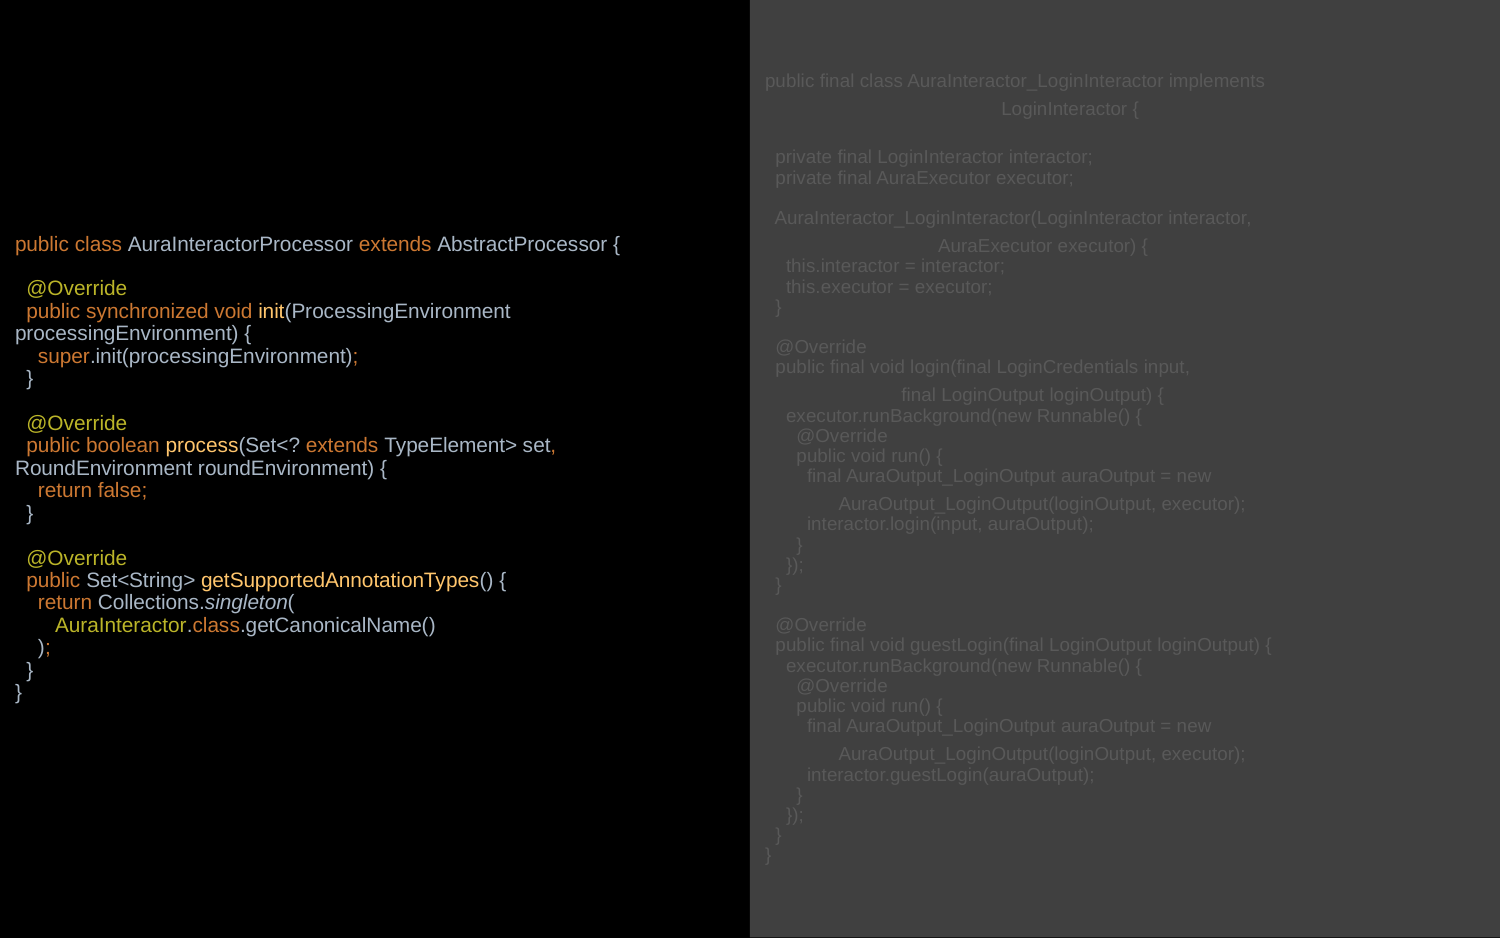

# public class AuraInteractorProcessor extends AbstractProcessor { @Override public synchronized void init(ProcessingEnvironment processingEnvironment) { super.init(processingEnvironment); } @Override public boolean process(Set<? extends TypeElement> set, RoundEnvironment roundEnvironment) { return false; } @Override public Set<String> getSupportedAnnotationTypes() { return Collections.singleton( AuraInteractor.class.getCanonicalName() ); } }
public final class AuraInteractor_LoginInteractor implements
                                             LoginInteractor {
  private final LoginInteractor interactor;
  private final AuraExecutor executor;
  AuraInteractor_LoginInteractor(LoginInteractor interactor,
                                 AuraExecutor executor) {
    this.interactor = interactor;
    this.executor = executor;
  }
  @Override
  public final void login(final LoginCredentials input,
                          final LoginOutput loginOutput) {
    executor.runBackground(new Runnable() {
      @Override
      public void run() {
        final AuraOutput_LoginOutput auraOutput = new
              AuraOutput_LoginOutput(loginOutput, executor);
        interactor.login(input, auraOutput);
      }
    });
  }
  @Override
  public final void guestLogin(final LoginOutput loginOutput) {
    executor.runBackground(new Runnable() {
      @Override
      public void run() {
        final AuraOutput_LoginOutput auraOutput = new
              AuraOutput_LoginOutput(loginOutput, executor);
        interactor.guestLogin(auraOutput);
      }
    });
  }
}